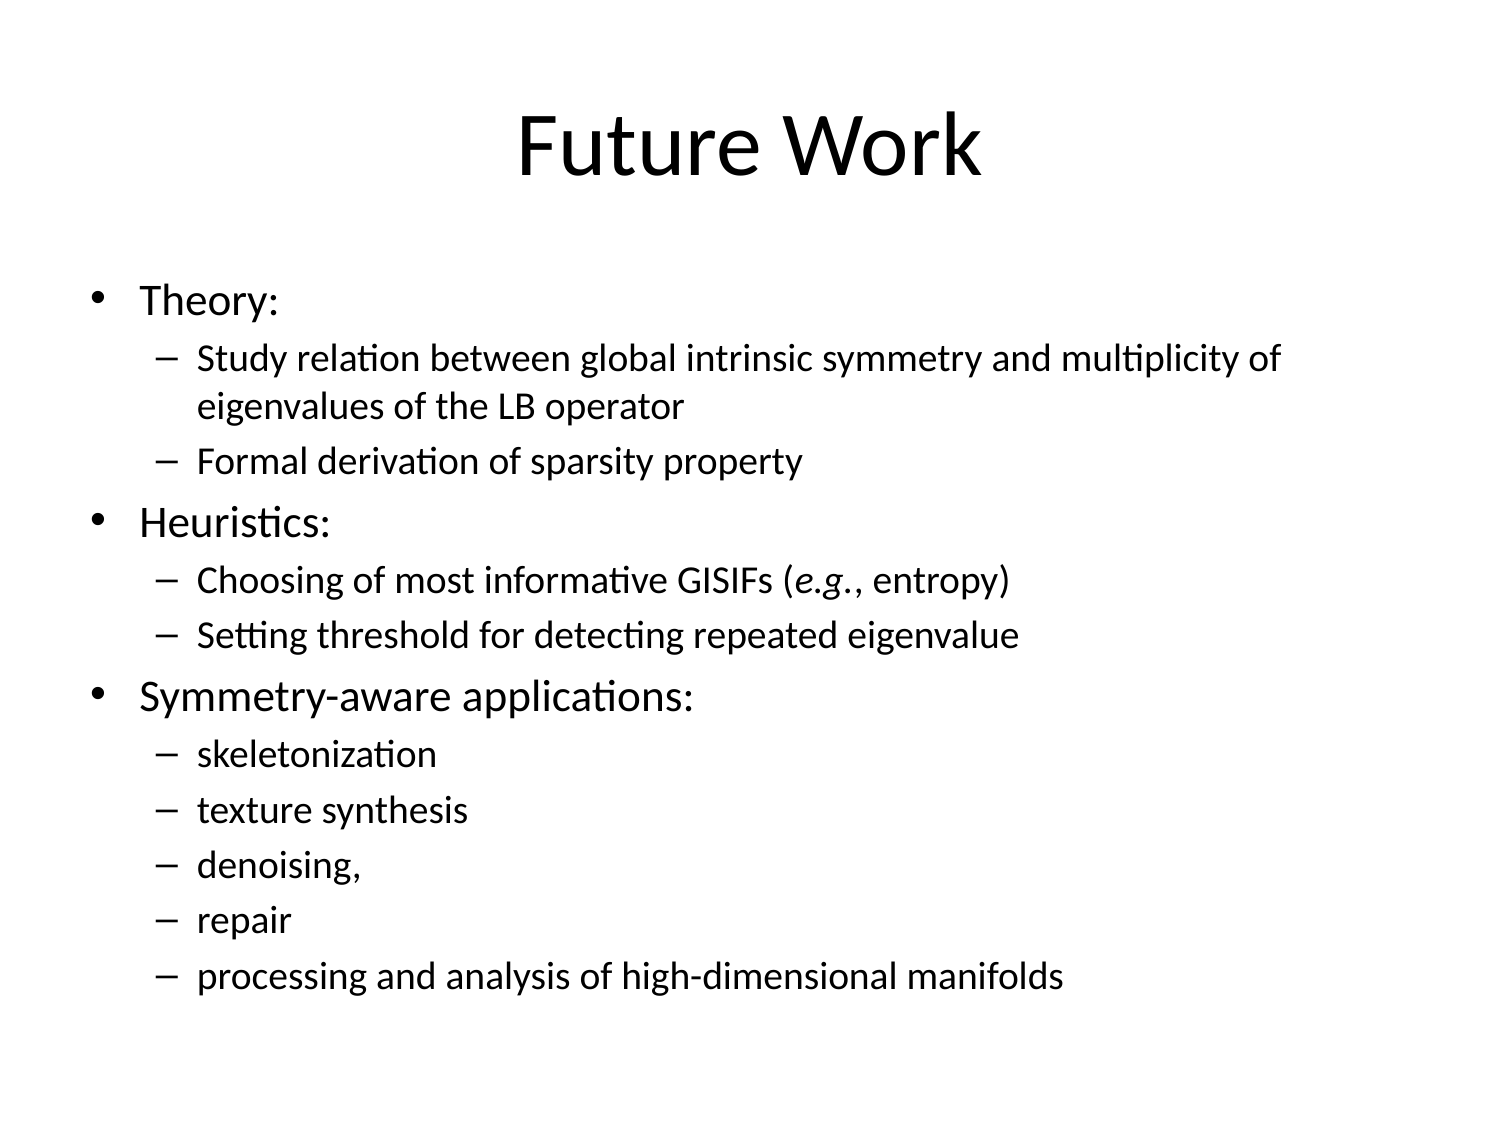

# Future Work
Theory:
Study relation between global intrinsic symmetry and multiplicity of eigenvalues of the LB operator
Formal derivation of sparsity property
Heuristics:
Choosing of most informative GISIFs (e.g., entropy)
Setting threshold for detecting repeated eigenvalue
Symmetry-aware applications:
skeletonization
texture synthesis
denoising,
repair
processing and analysis of high-dimensional manifolds